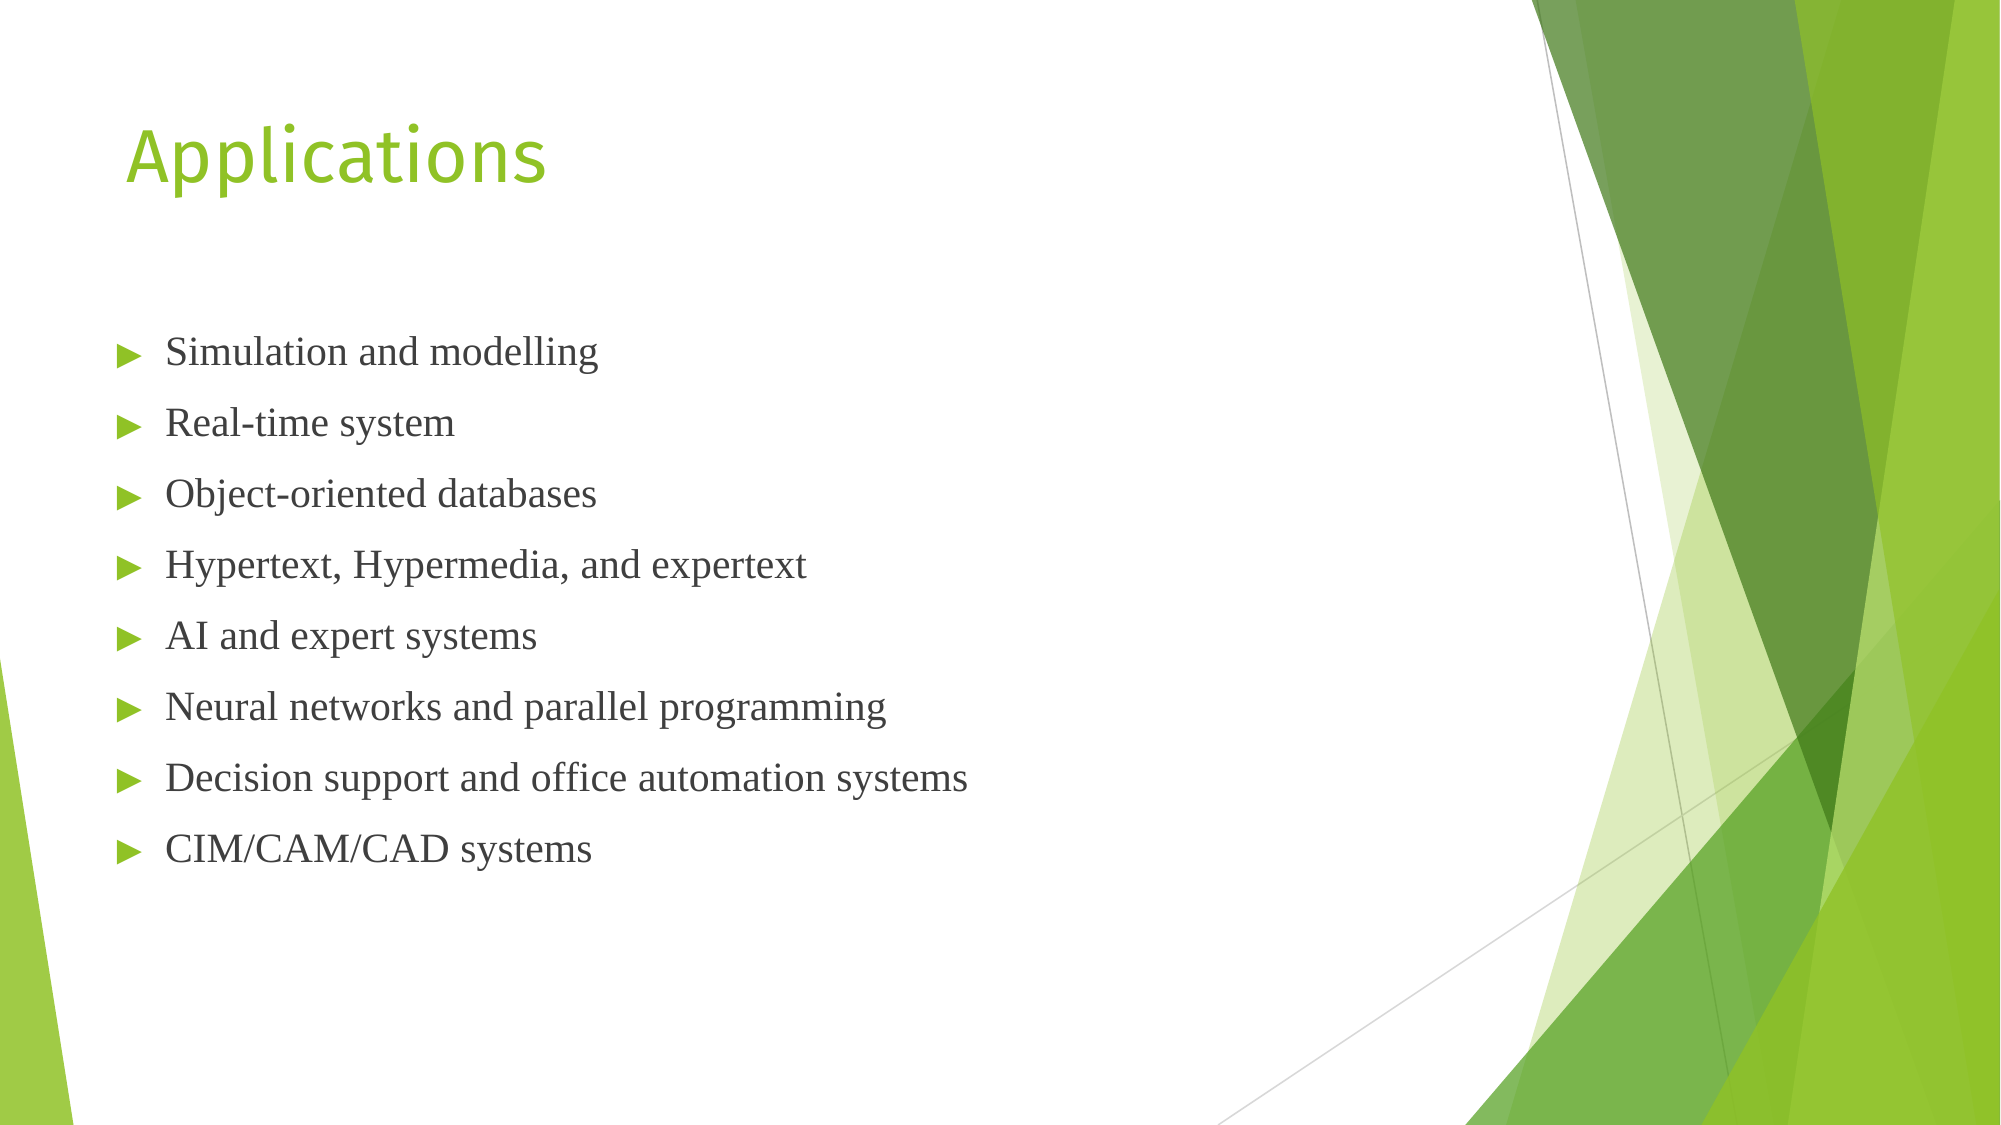

# Applications
Simulation and modelling
Real-time system
Object-oriented databases
Hypertext, Hypermedia, and expertext
AI and expert systems
Neural networks and parallel programming
Decision support and office automation systems
CIM/CAM/CAD systems